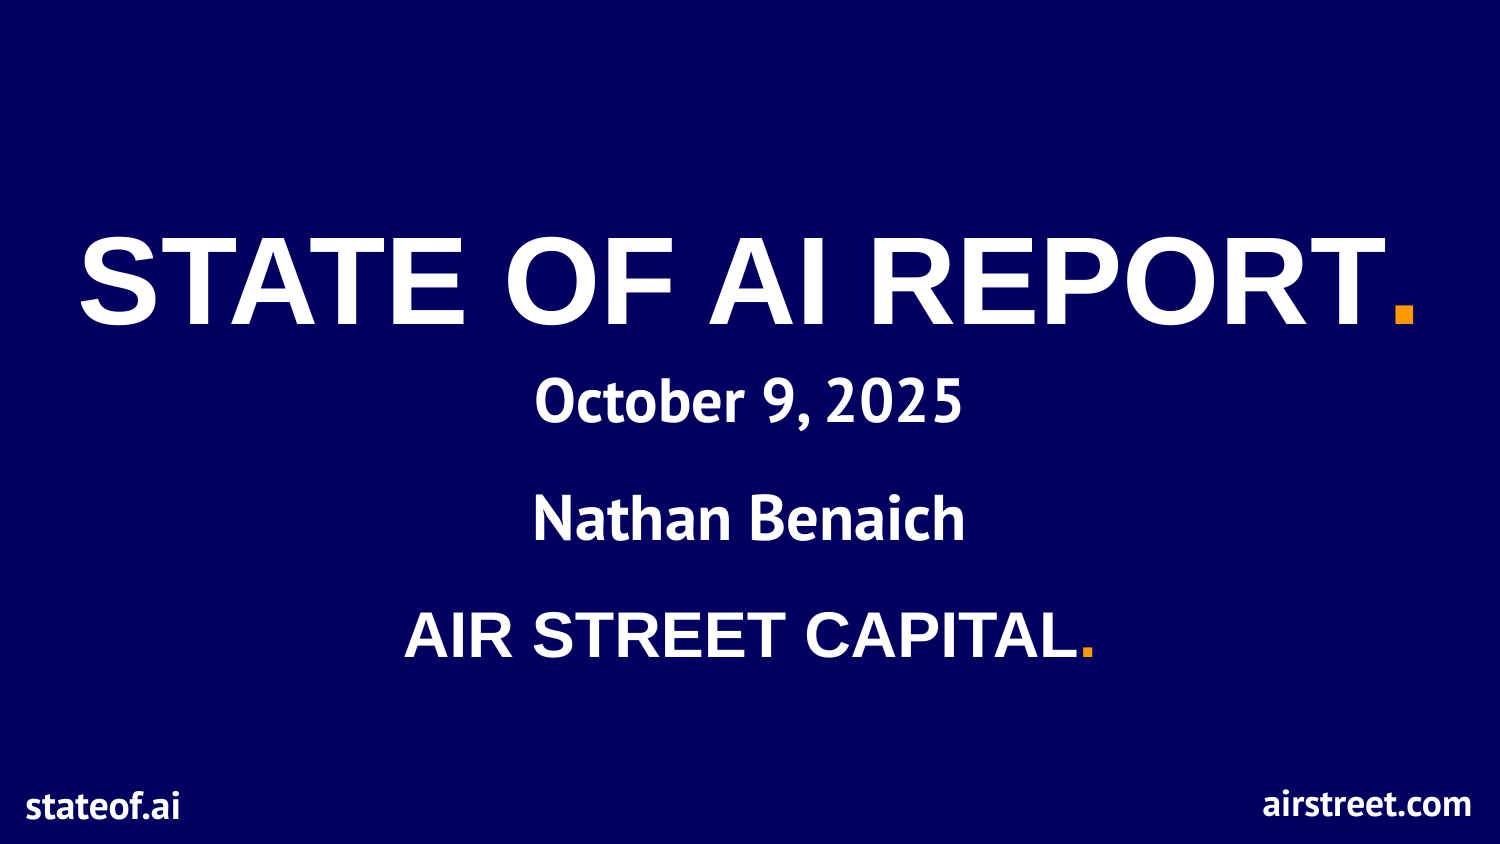

STATE OF AI REPORT.
October 9, 2025

Nathan Benaich

AIR STREET CAPITAL.
stateof.ai
airstreet.com